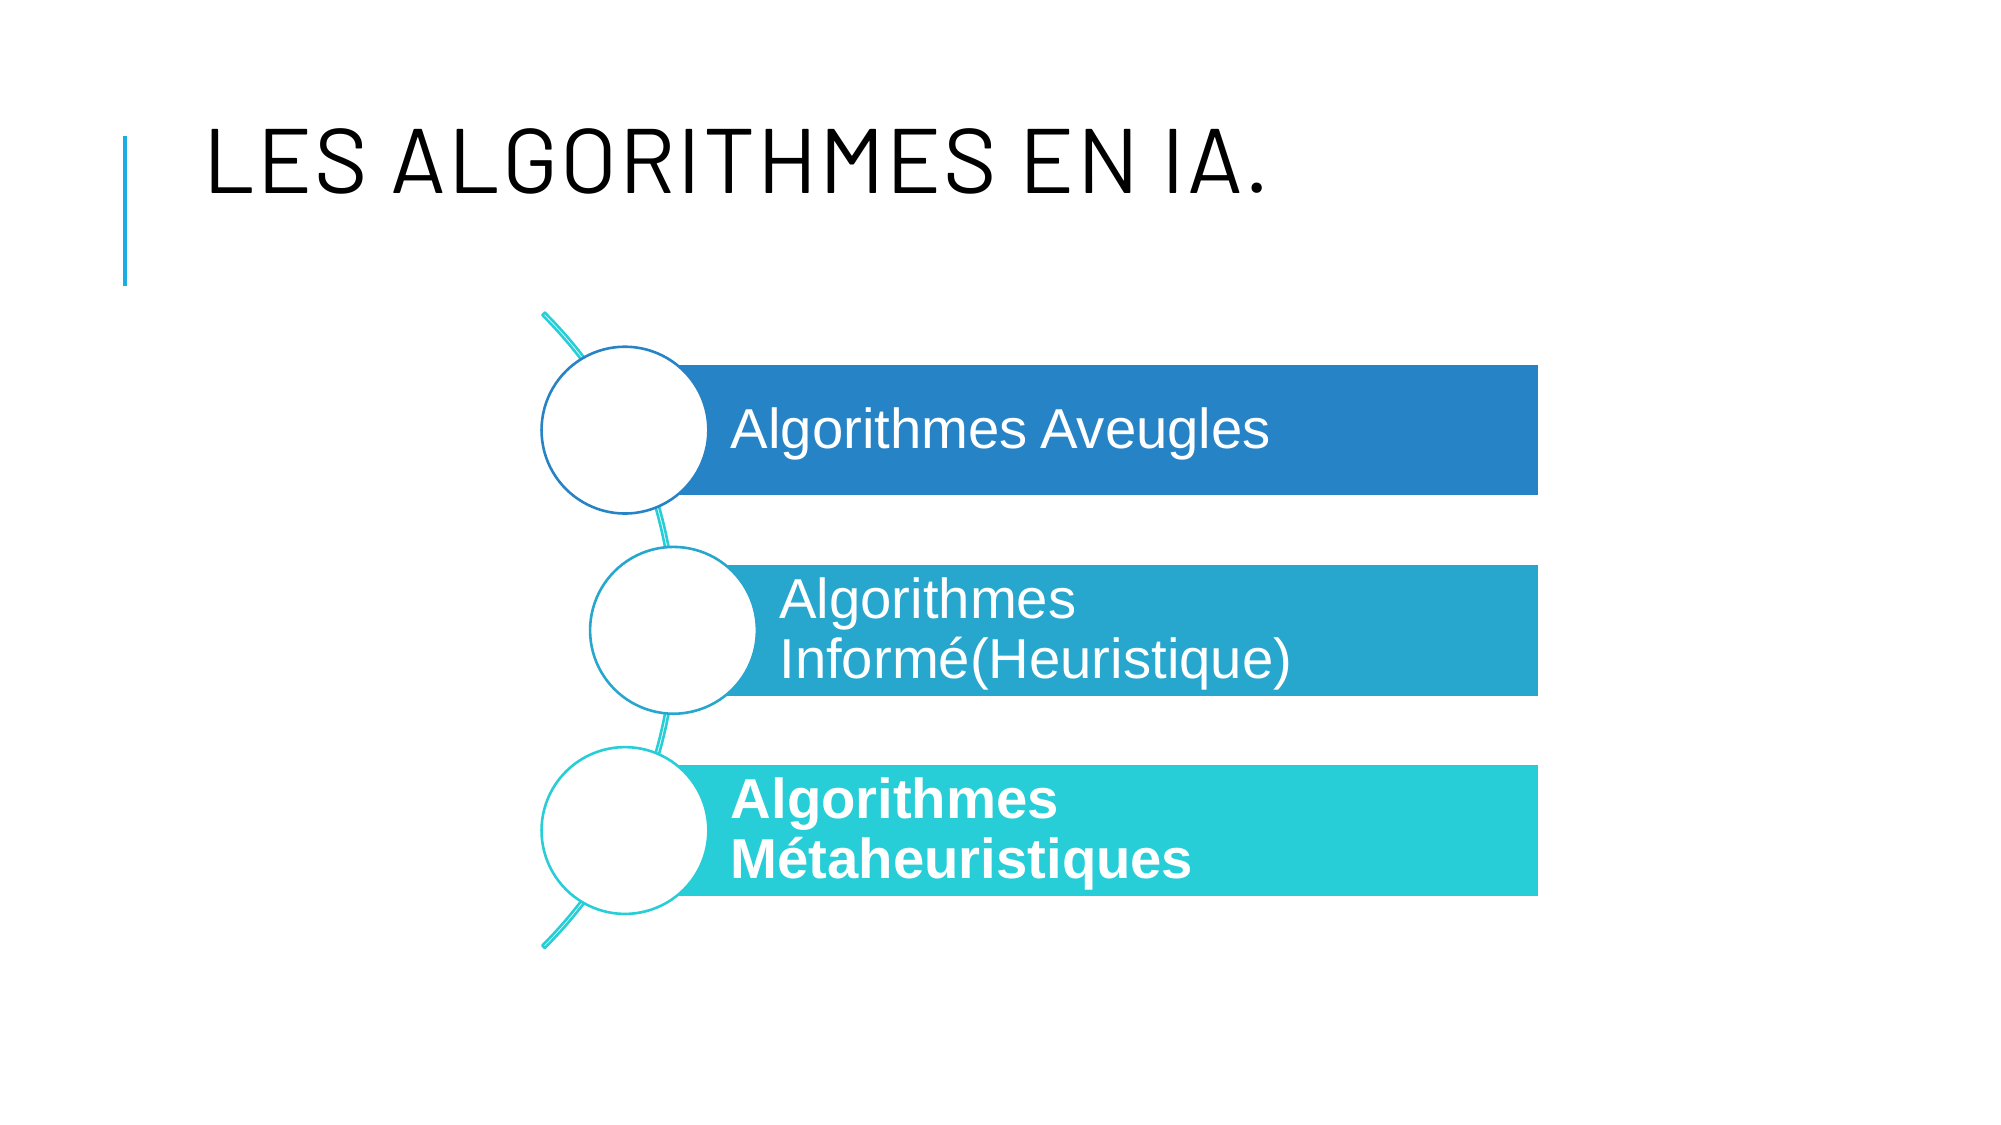

# les algorithmes en ia.
Algorithmes Aveugles
Algorithmes Informé(Heuristique)
Algorithmes Métaheuristiques